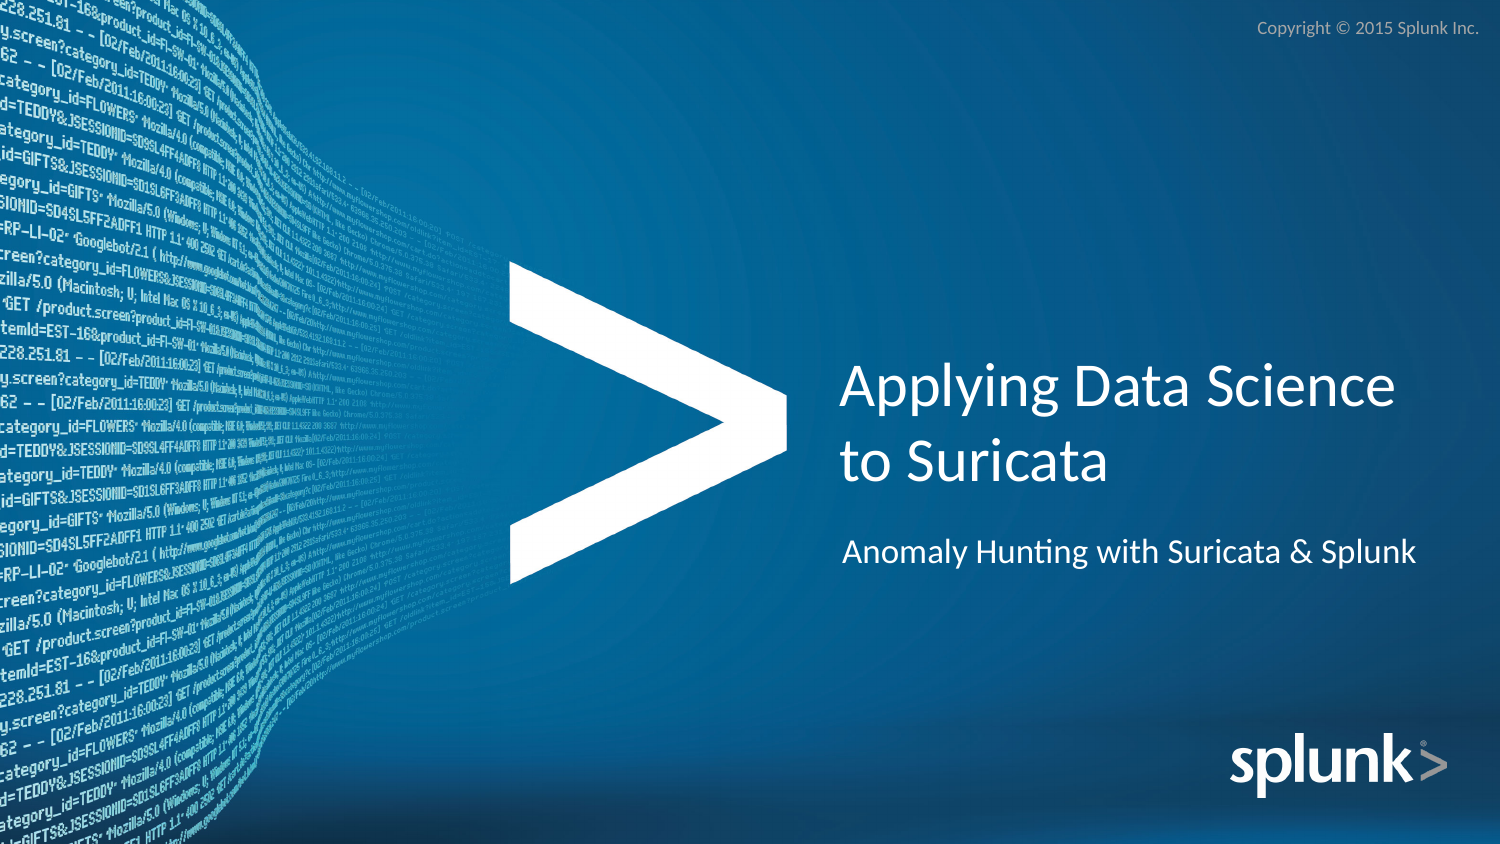

# Applying Data Science to Suricata
Anomaly Hunting with Suricata & Splunk